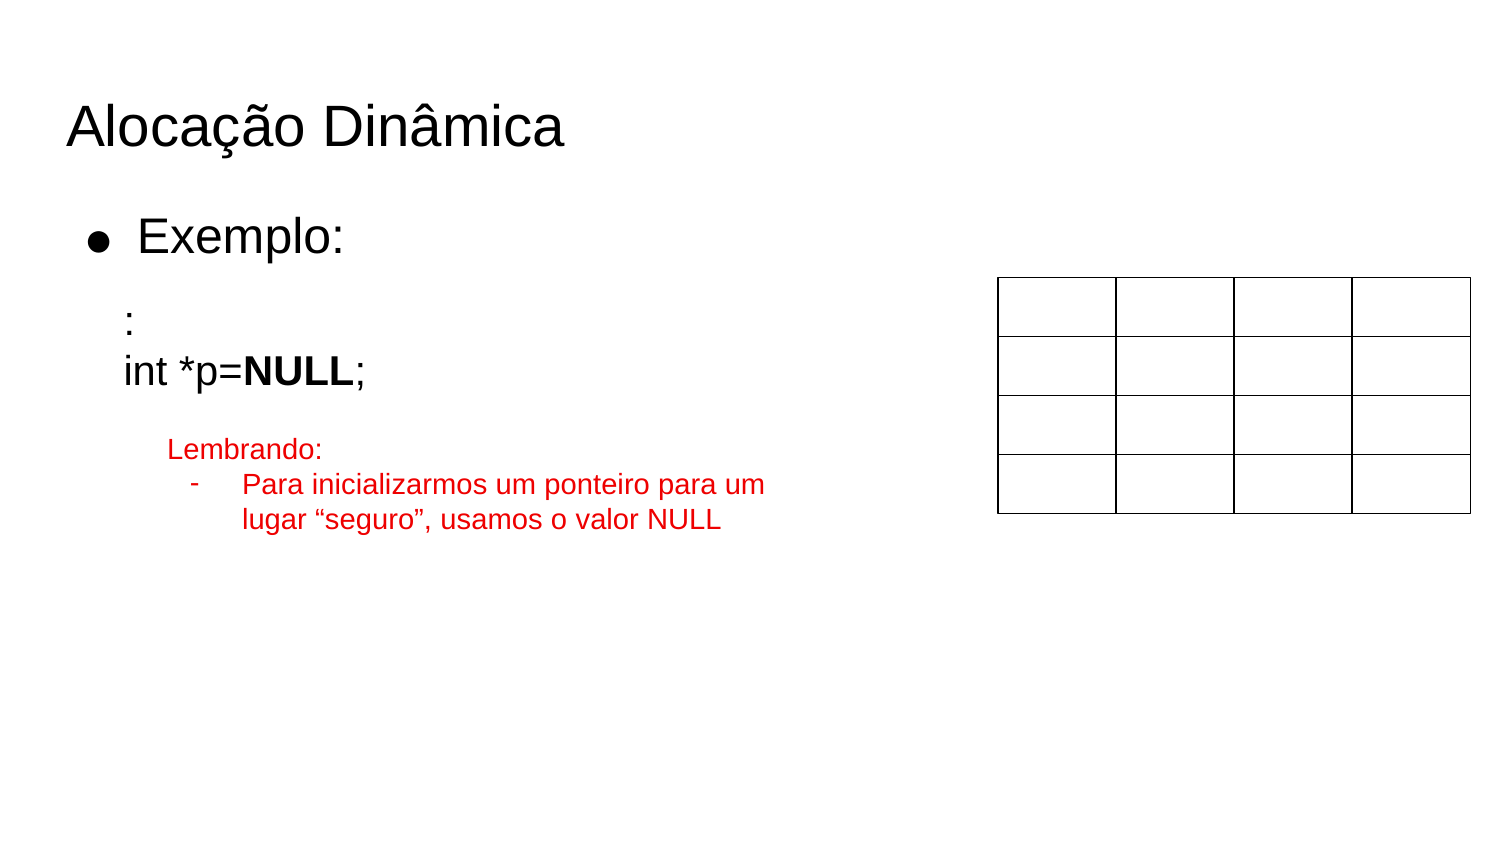

Alocação Dinâmica
Exemplo:
     :
     int *p=NULL;

Lembrando:
Para inicializarmos um ponteiro para um lugar “seguro”, usamos o valor NULL